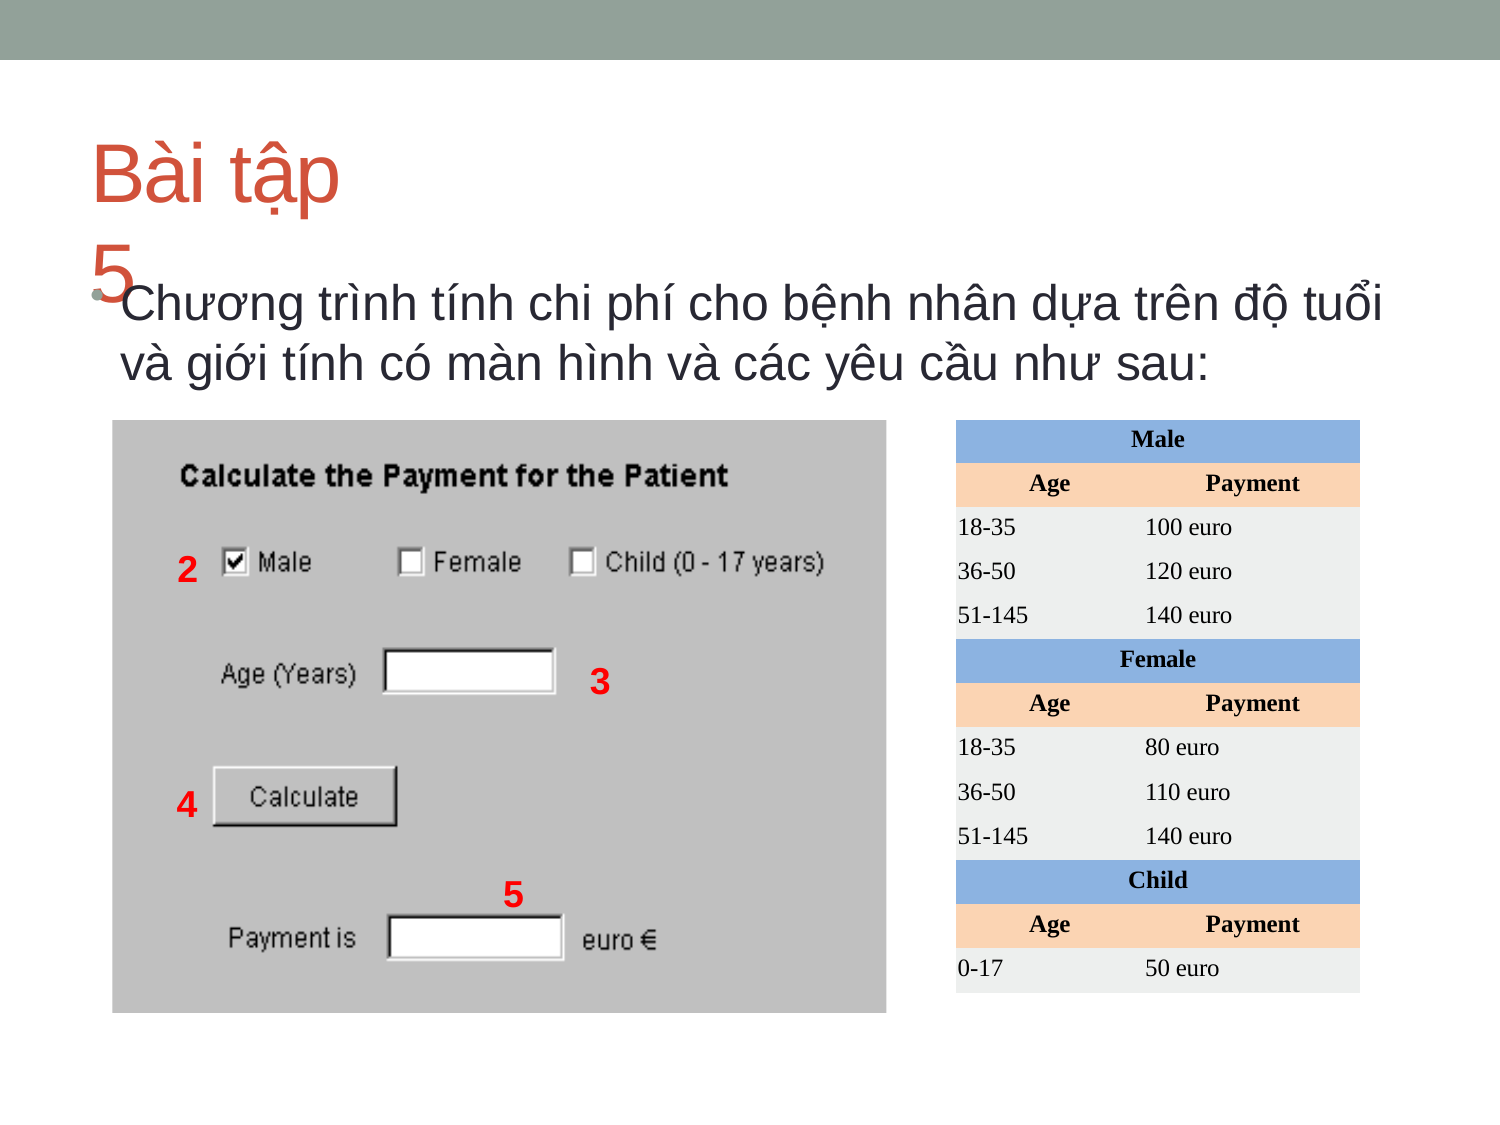

# Bài tập 5
Chương trình tính chi phí cho bệnh nhân dựa trên độ tuổi  và giới tính có màn hình và các yêu cầu như sau:
| Male |  |  |
| --- | --- | --- |
| Age |  | Payment |
| 18-35 |  | 100 euro |
| 36-50 |  | 120 euro |
| 51-145 |  | 140 euro |
| Female |  |  |
|  | Age | Payment |
| 18-35 |  | 80 euro |
| 36-50 |  | 110 euro |
| 51-145 |  | 140 euro |
| Child |  |  |
|  | Age | Payment |
| 0-17 |  | 50 euro |

2
3
4
5